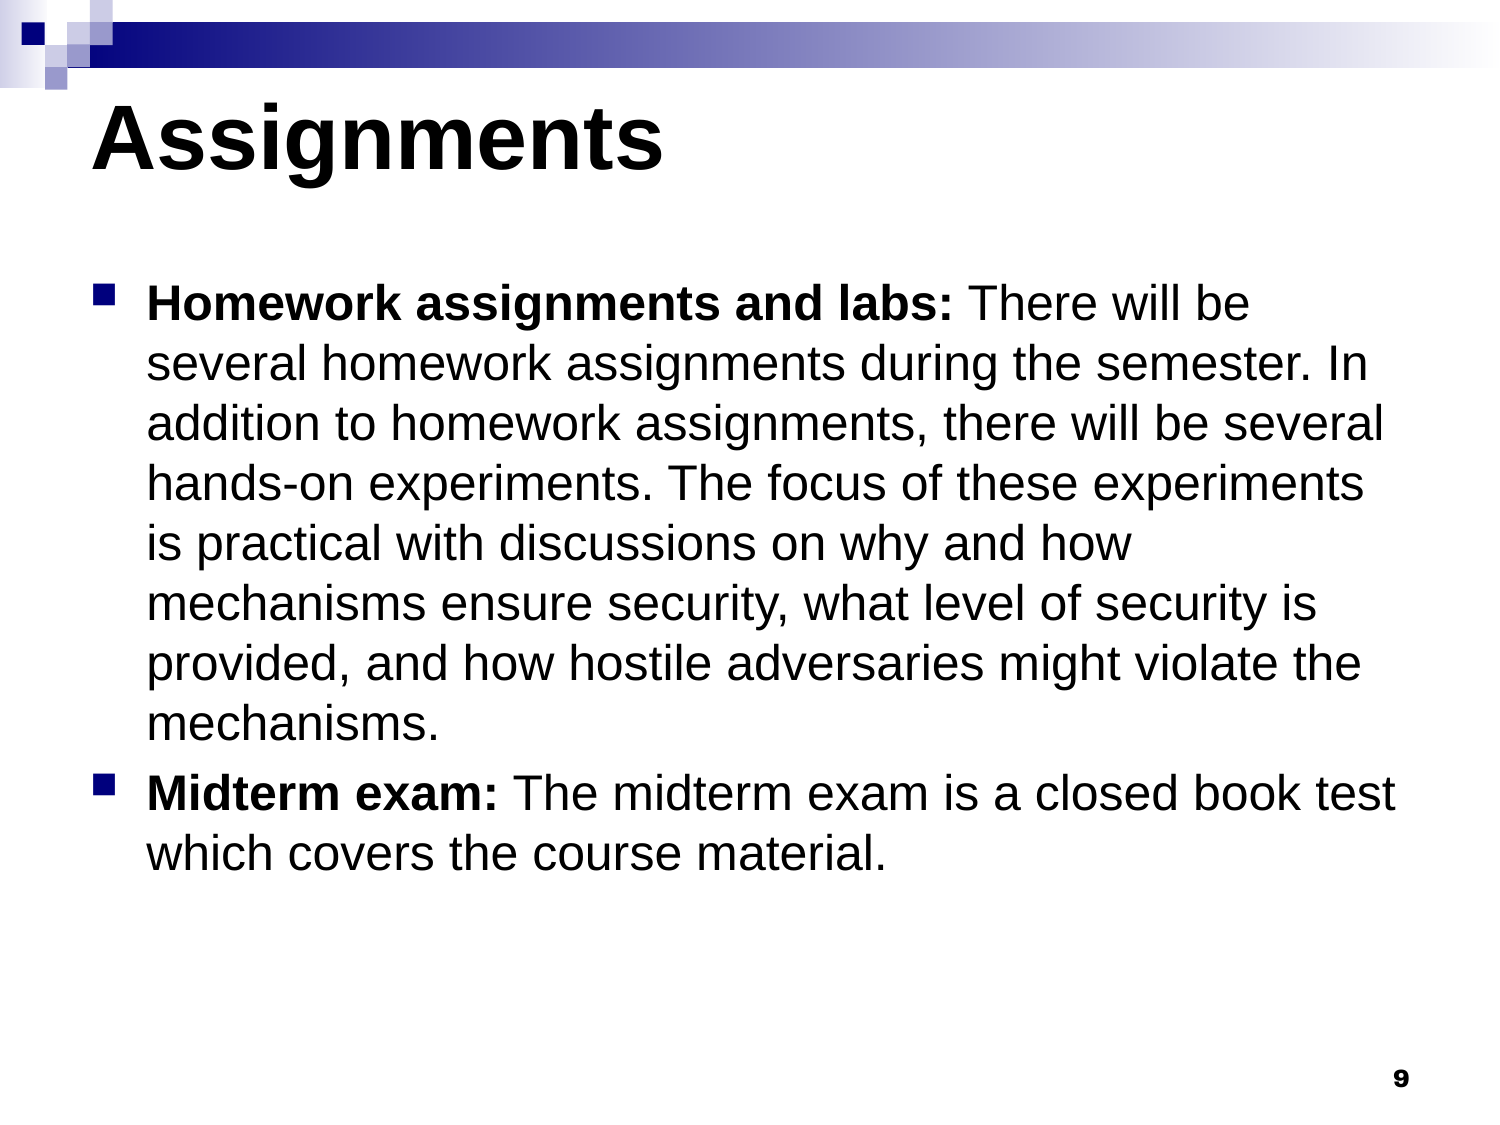

# Assignments
Homework assignments and labs: There will be several homework assignments during the semester. In addition to homework assignments, there will be several hands-on experiments. The focus of these experiments is practical with discussions on why and how mechanisms ensure security, what level of security is provided, and how hostile adversaries might violate the mechanisms.
Midterm exam: The midterm exam is a closed book test which covers the course material.
9